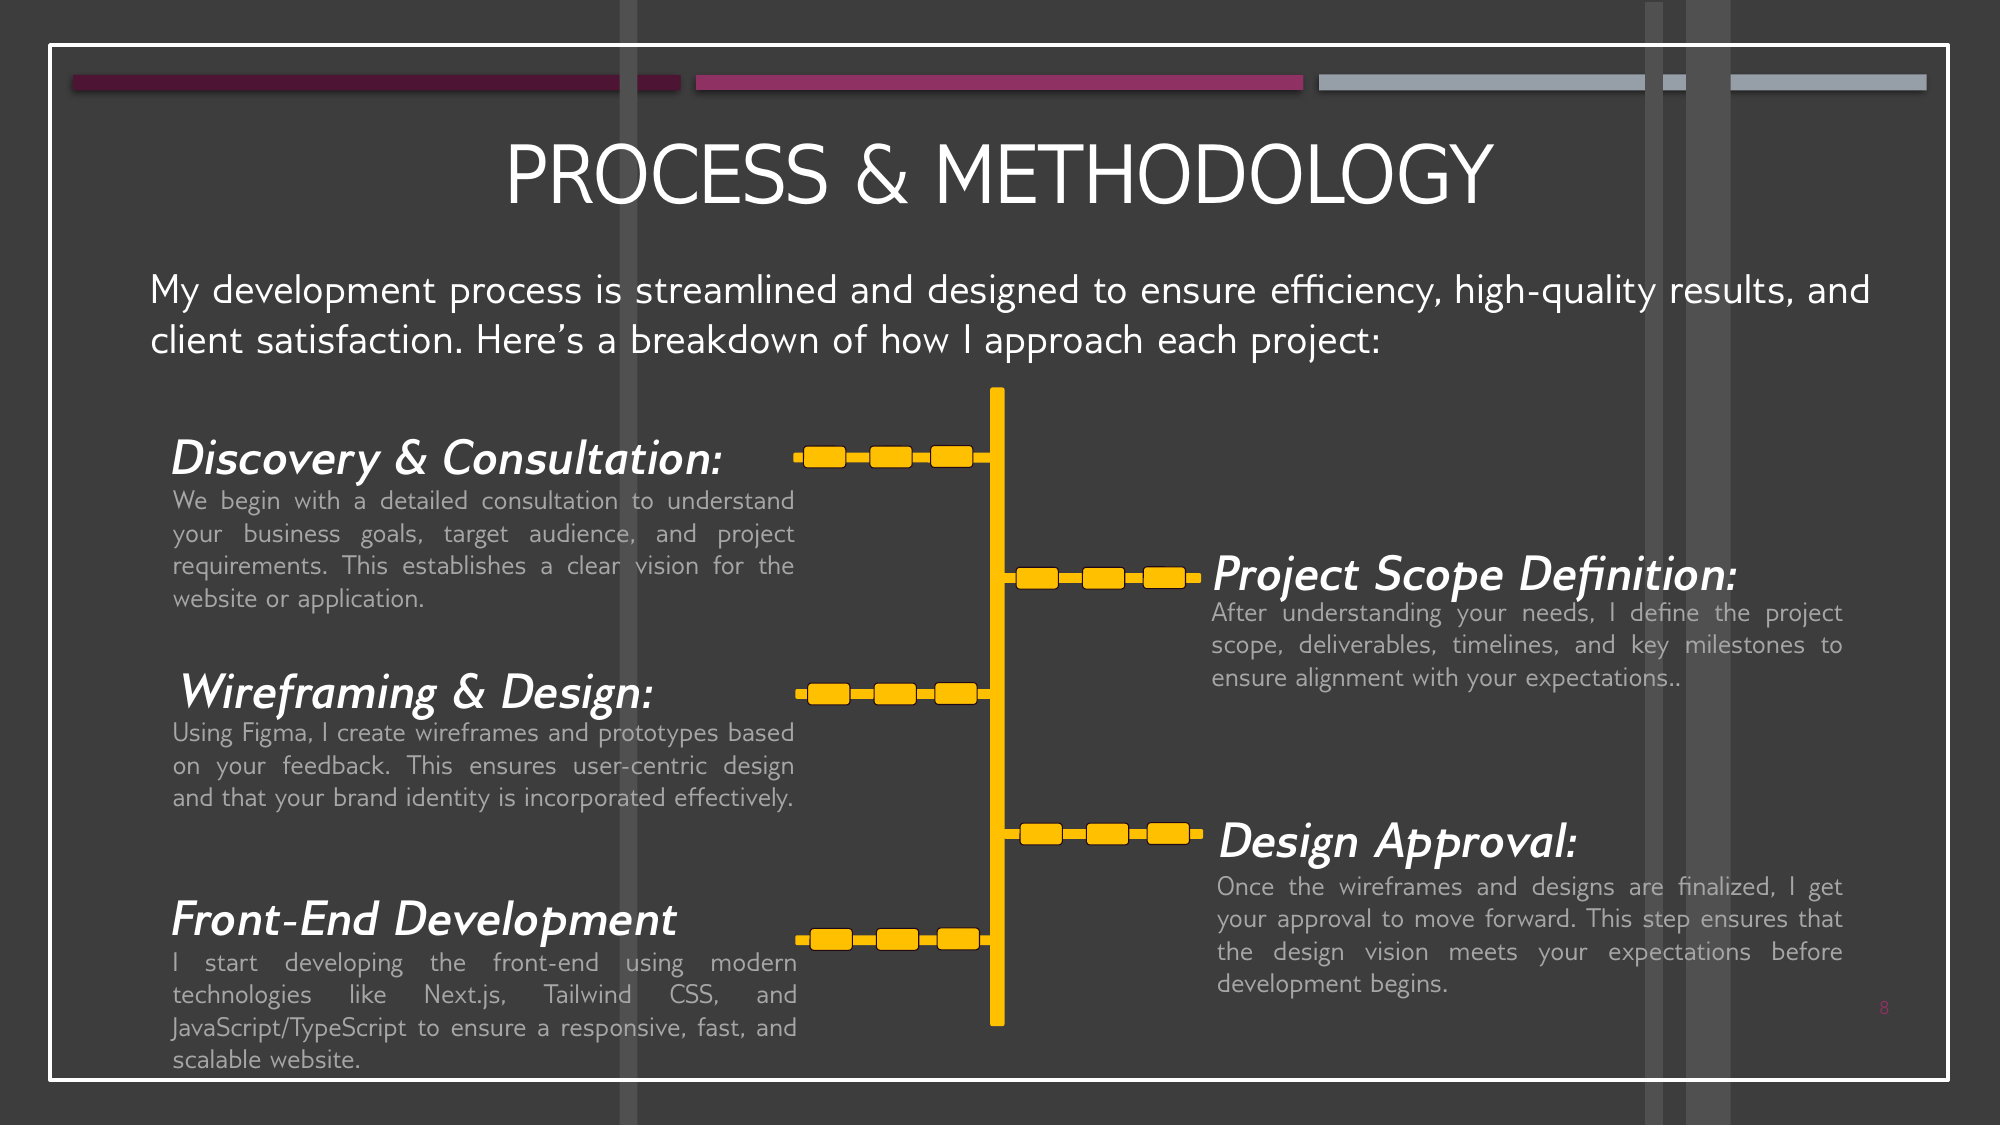

# Process & Methodology
My development process is streamlined and designed to ensure efficiency, high-quality results, and client satisfaction. Here’s a breakdown of how I approach each project:

Discovery & Consultation:
We begin with a detailed consultation to understand your business goals, target audience, and project requirements. This establishes a clear vision for the website or application.
Project Scope Definition:
After understanding your needs, I define the project scope, deliverables, timelines, and key milestones to ensure alignment with your expectations..
Wireframing & Design:
Using Figma, I create wireframes and prototypes based on your feedback. This ensures user-centric design and that your brand identity is incorporated effectively.
Design Approval:
Once the wireframes and designs are finalized, I get your approval to move forward. This step ensures that the design vision meets your expectations before development begins.
Front-End Development
I start developing the front-end using modern technologies like Next.js, Tailwind CSS, and JavaScript/TypeScript to ensure a responsive, fast, and scalable website.
8